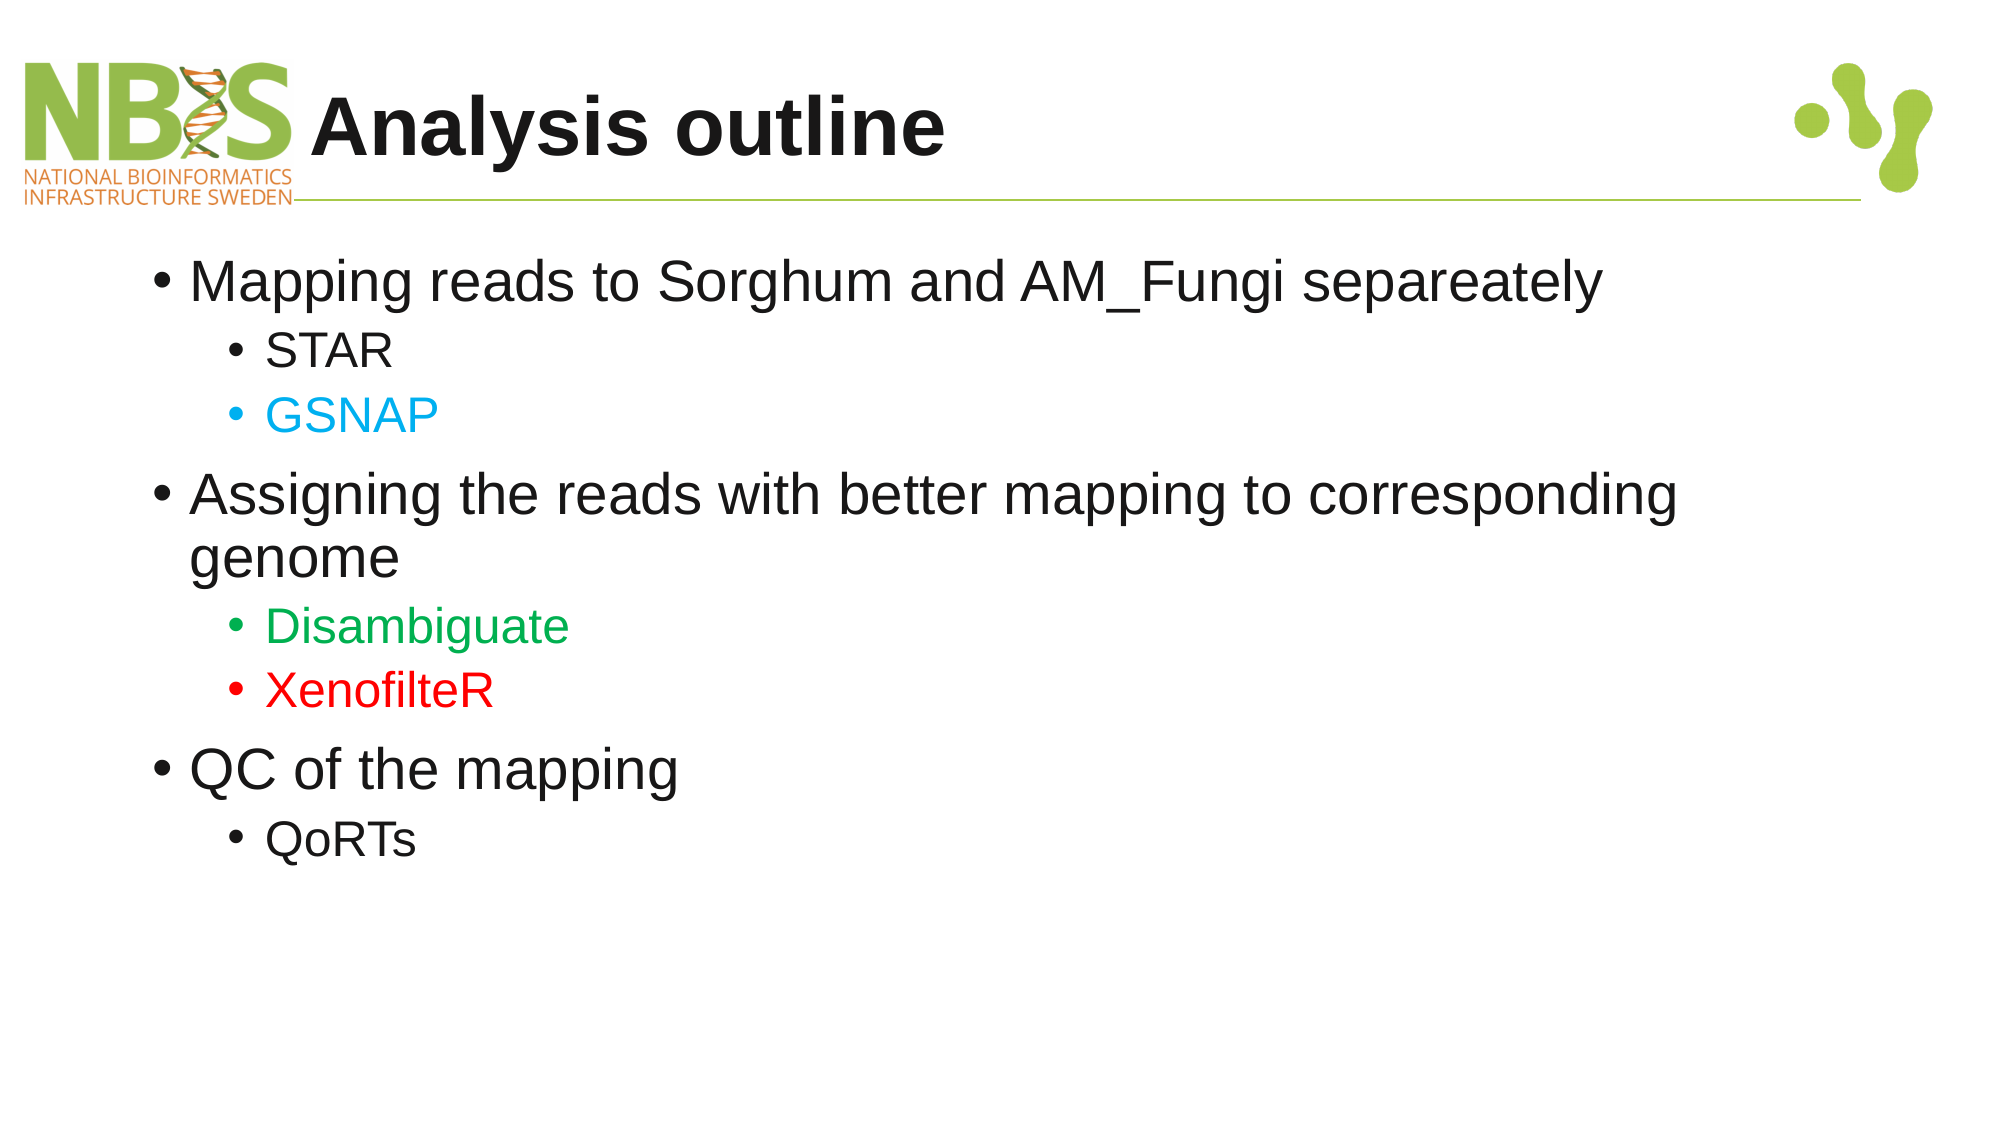

Adding color to something? The SciLifeLab brand colors are included in this templates’ “Theme colours”, found at the top row when opening the colour palette.
# Analysis outline
Mapping reads to Sorghum and AM_Fungi separeately
STAR
GSNAP
Assigning the reads with better mapping to corresponding genome
Disambiguate
XenofilteR
QC of the mapping
QoRTs